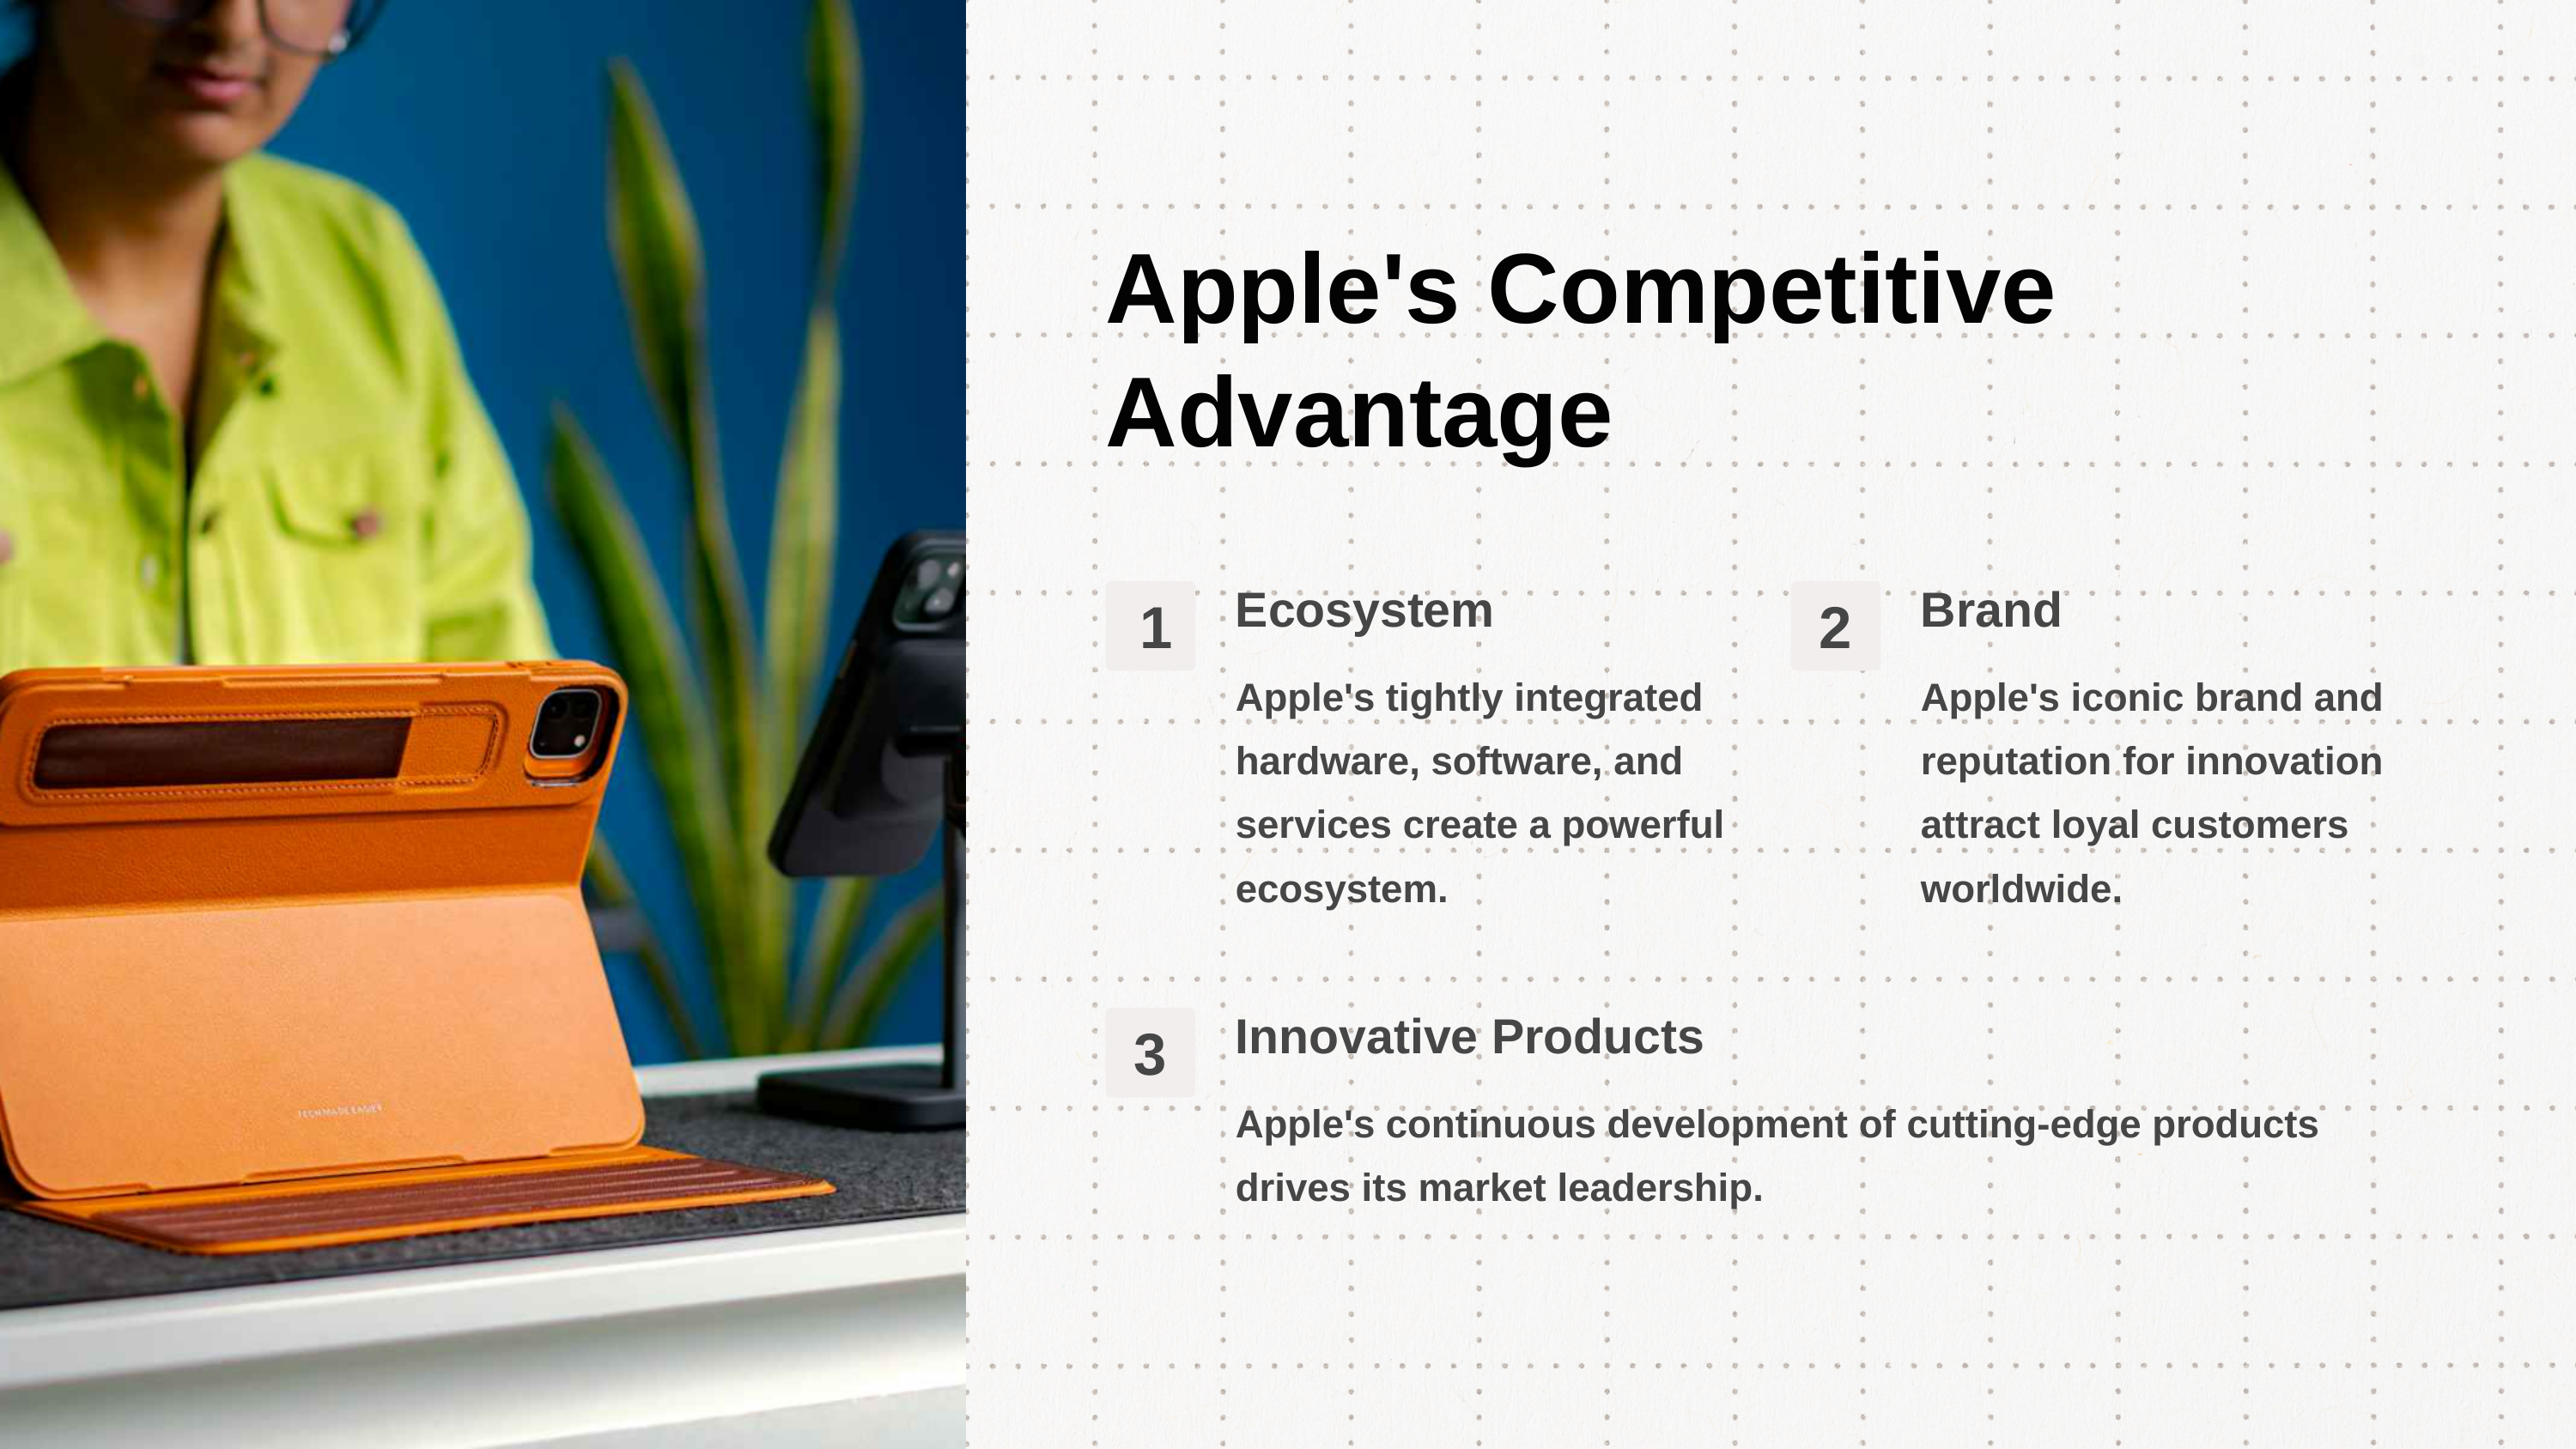

Apple's Competitive Advantage
Ecosystem
Brand

1
2
Apple's tightly integrated hardware, software, and services create a powerful ecosystem.
Apple's iconic brand and reputation for innovation attract loyal customers worldwide.
Innovative Products

3
Apple's continuous development of cutting-edge products drives its market leadership.